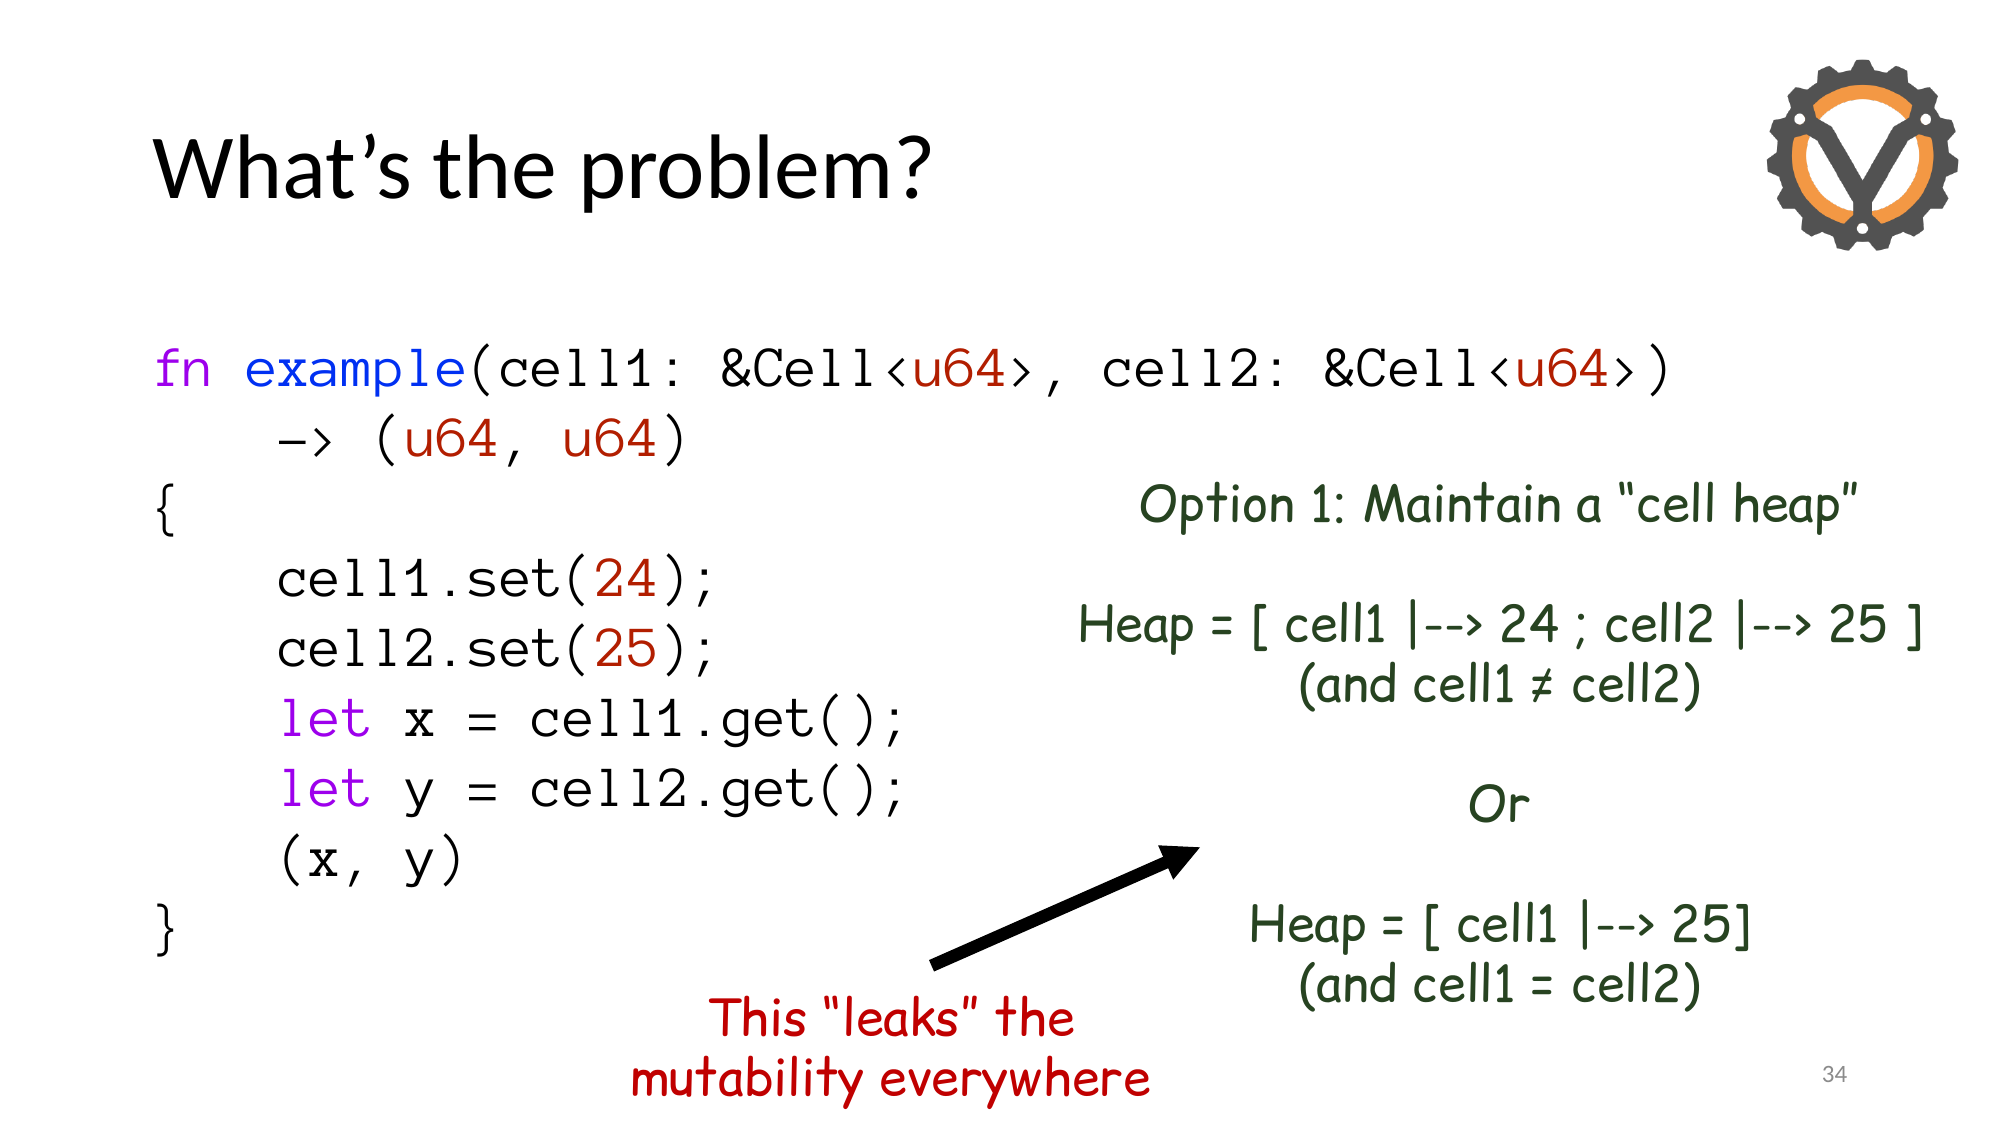

# What’s the problem?
fn example(cell1: &Cell<u64>, cell2: &Cell<u64>)
    -> (u64, u64)
{
    cell1.set(24);
    cell2.set(25);
    let x = cell1.get();
    let y = cell2.get();
    (x, y)
}
Option 1: Maintain a “cell heap”

Heap = [ cell1 |--> 24 ; cell2 |--> 25 ]
(and cell1 ≠ cell2)

Or

Heap = [ cell1 |--> 25]
(and cell1 = cell2)
This “leaks” the mutability everywhere
34